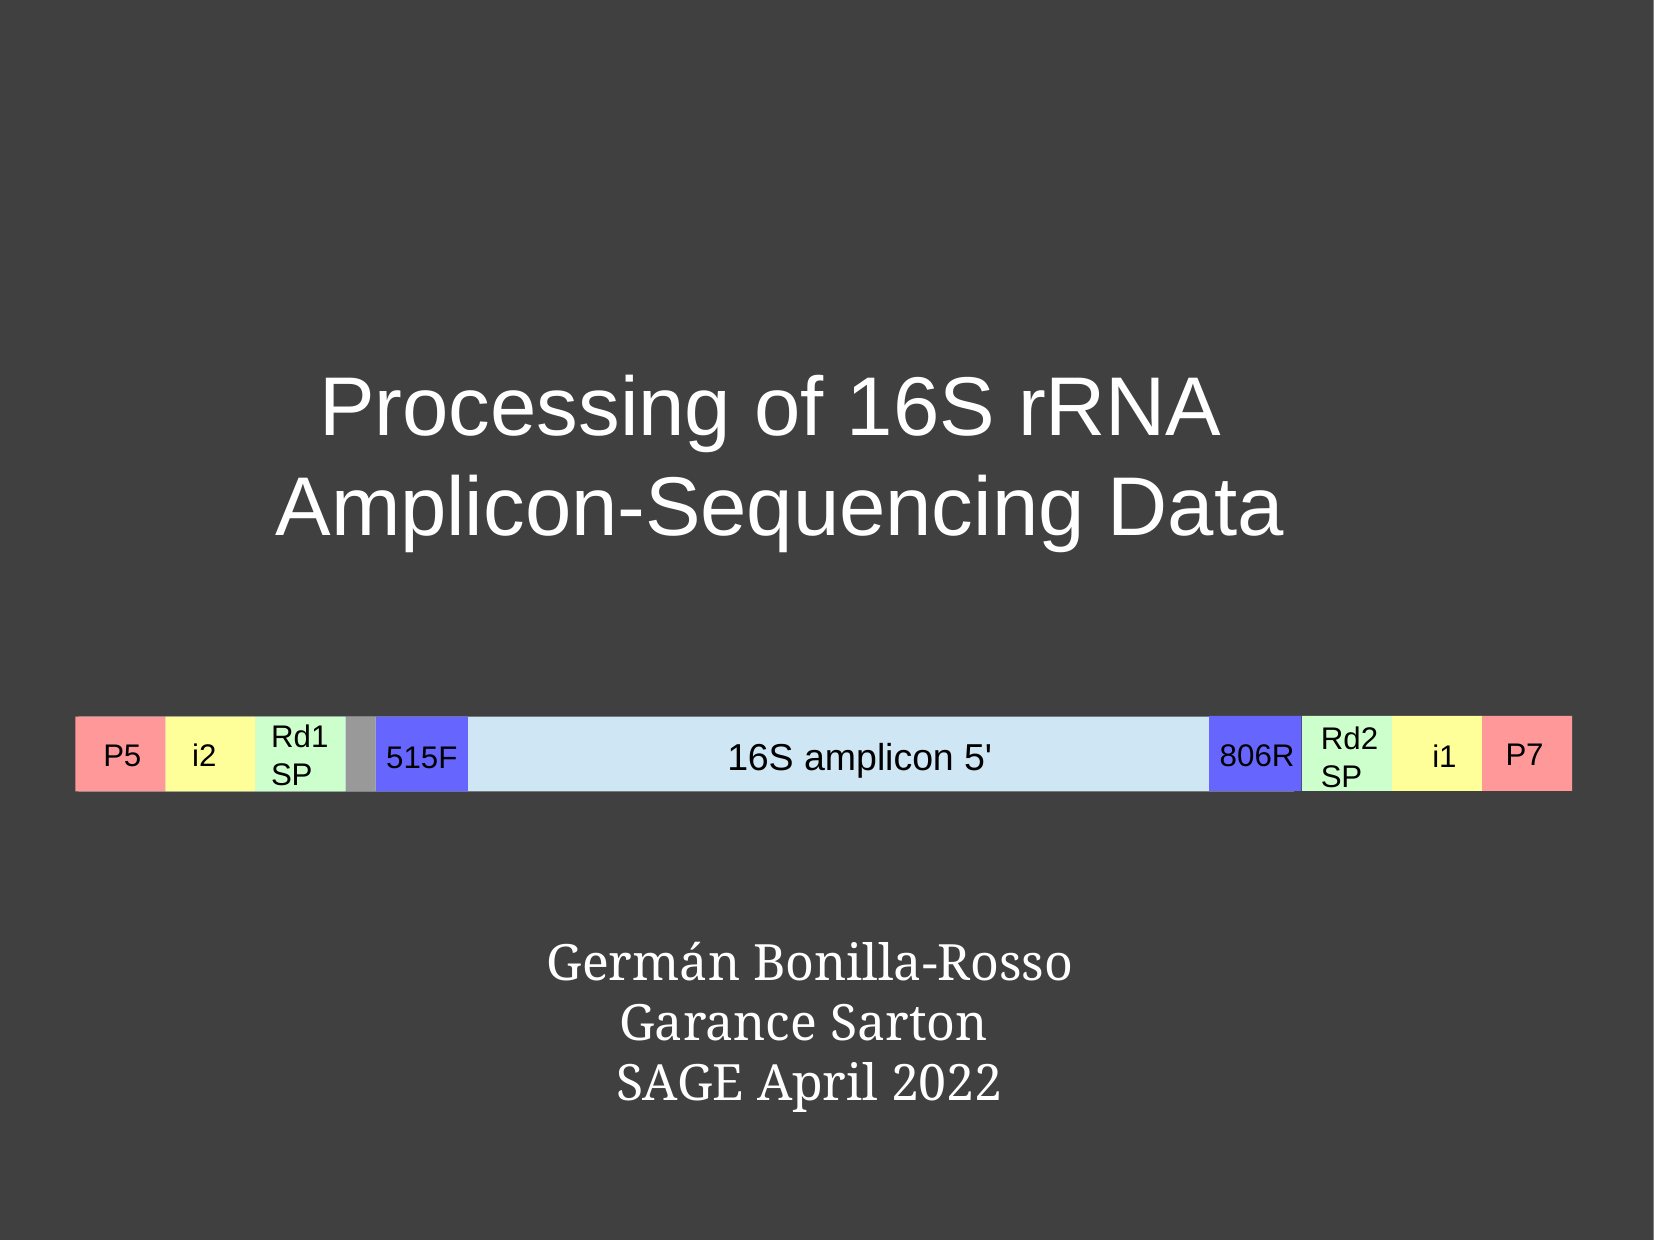

Processing of 16S rRNA
Amplicon-Sequencing Data

Rd1 SP
Rd2
SP

16S amplicon 5'
P7
P5
i2
806R
i1
515F

Germán Bonilla-Rosso
Garance Sarton
SAGE April 2022